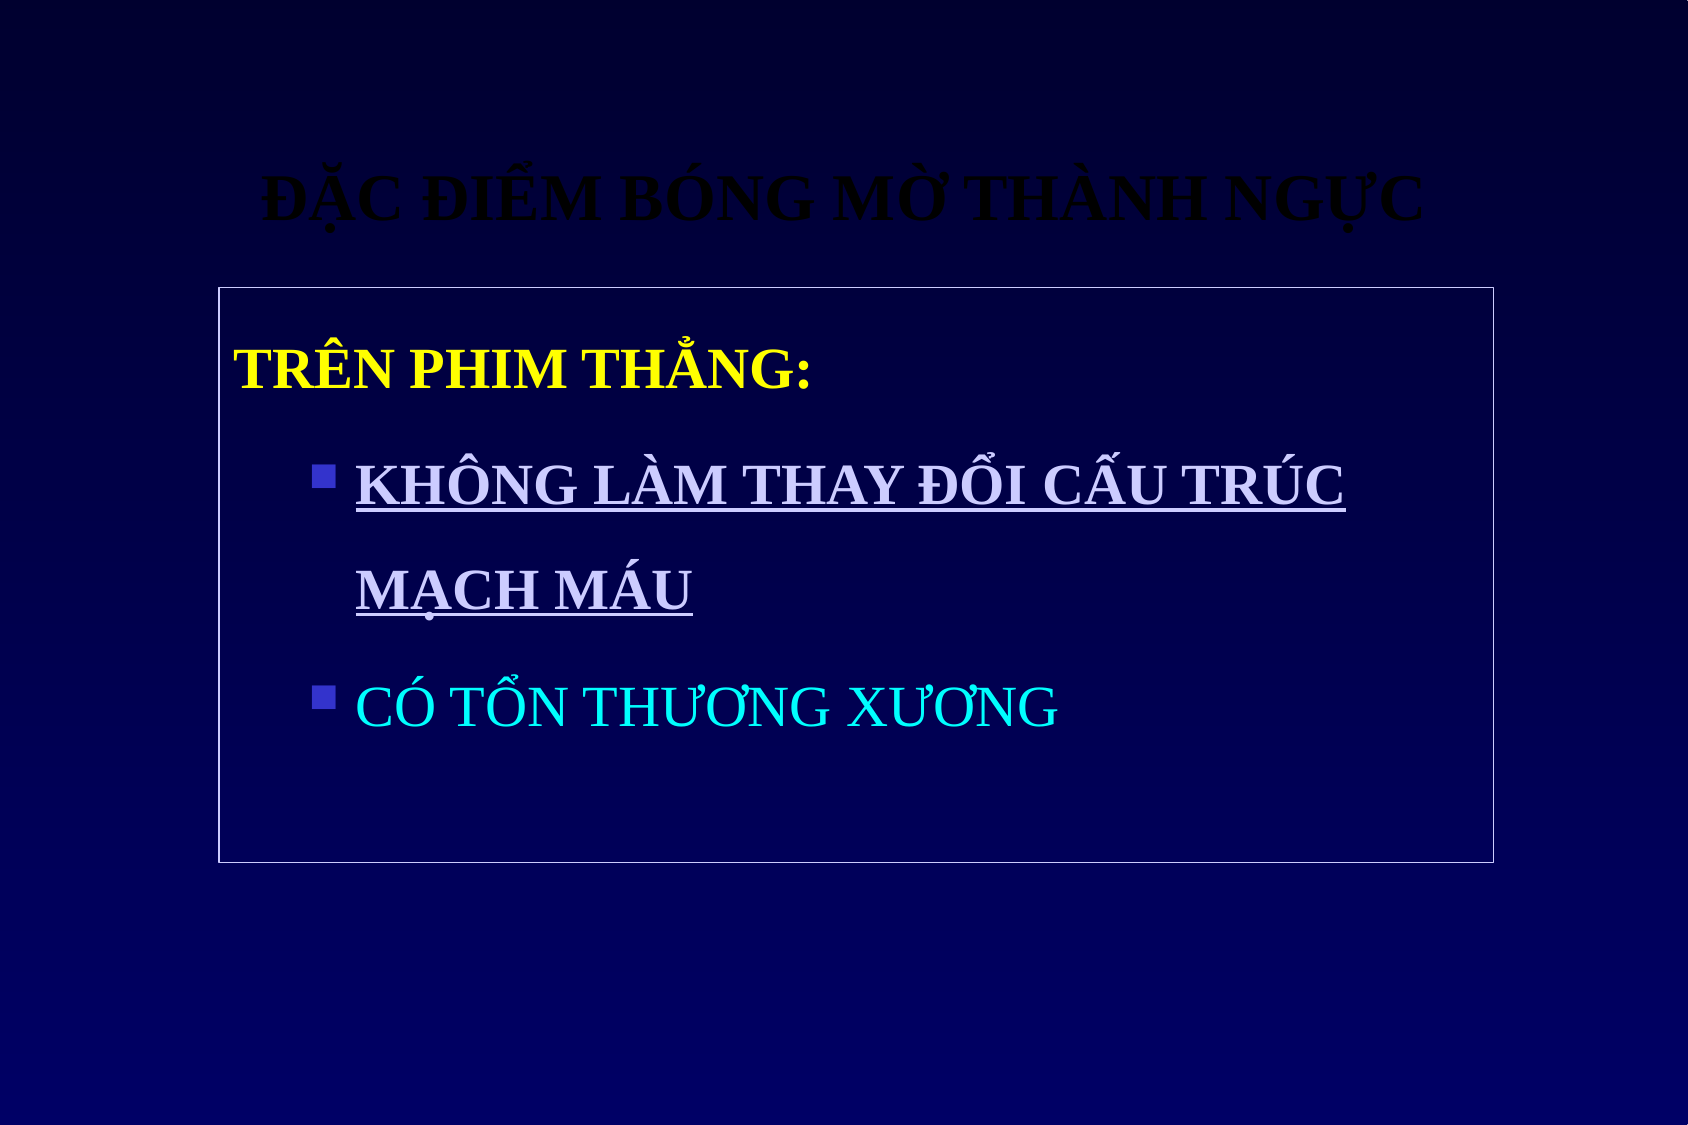

# ĐẶC ĐIỂM BÓNG MỜ THÀNH NGỰC
TRÊN PHIM THẲNG:
KHÔNG LÀM THAY ĐỔI CẤU TRÚC MẠCH MÁU
CÓ TỔN THƯƠNG XƯƠNG